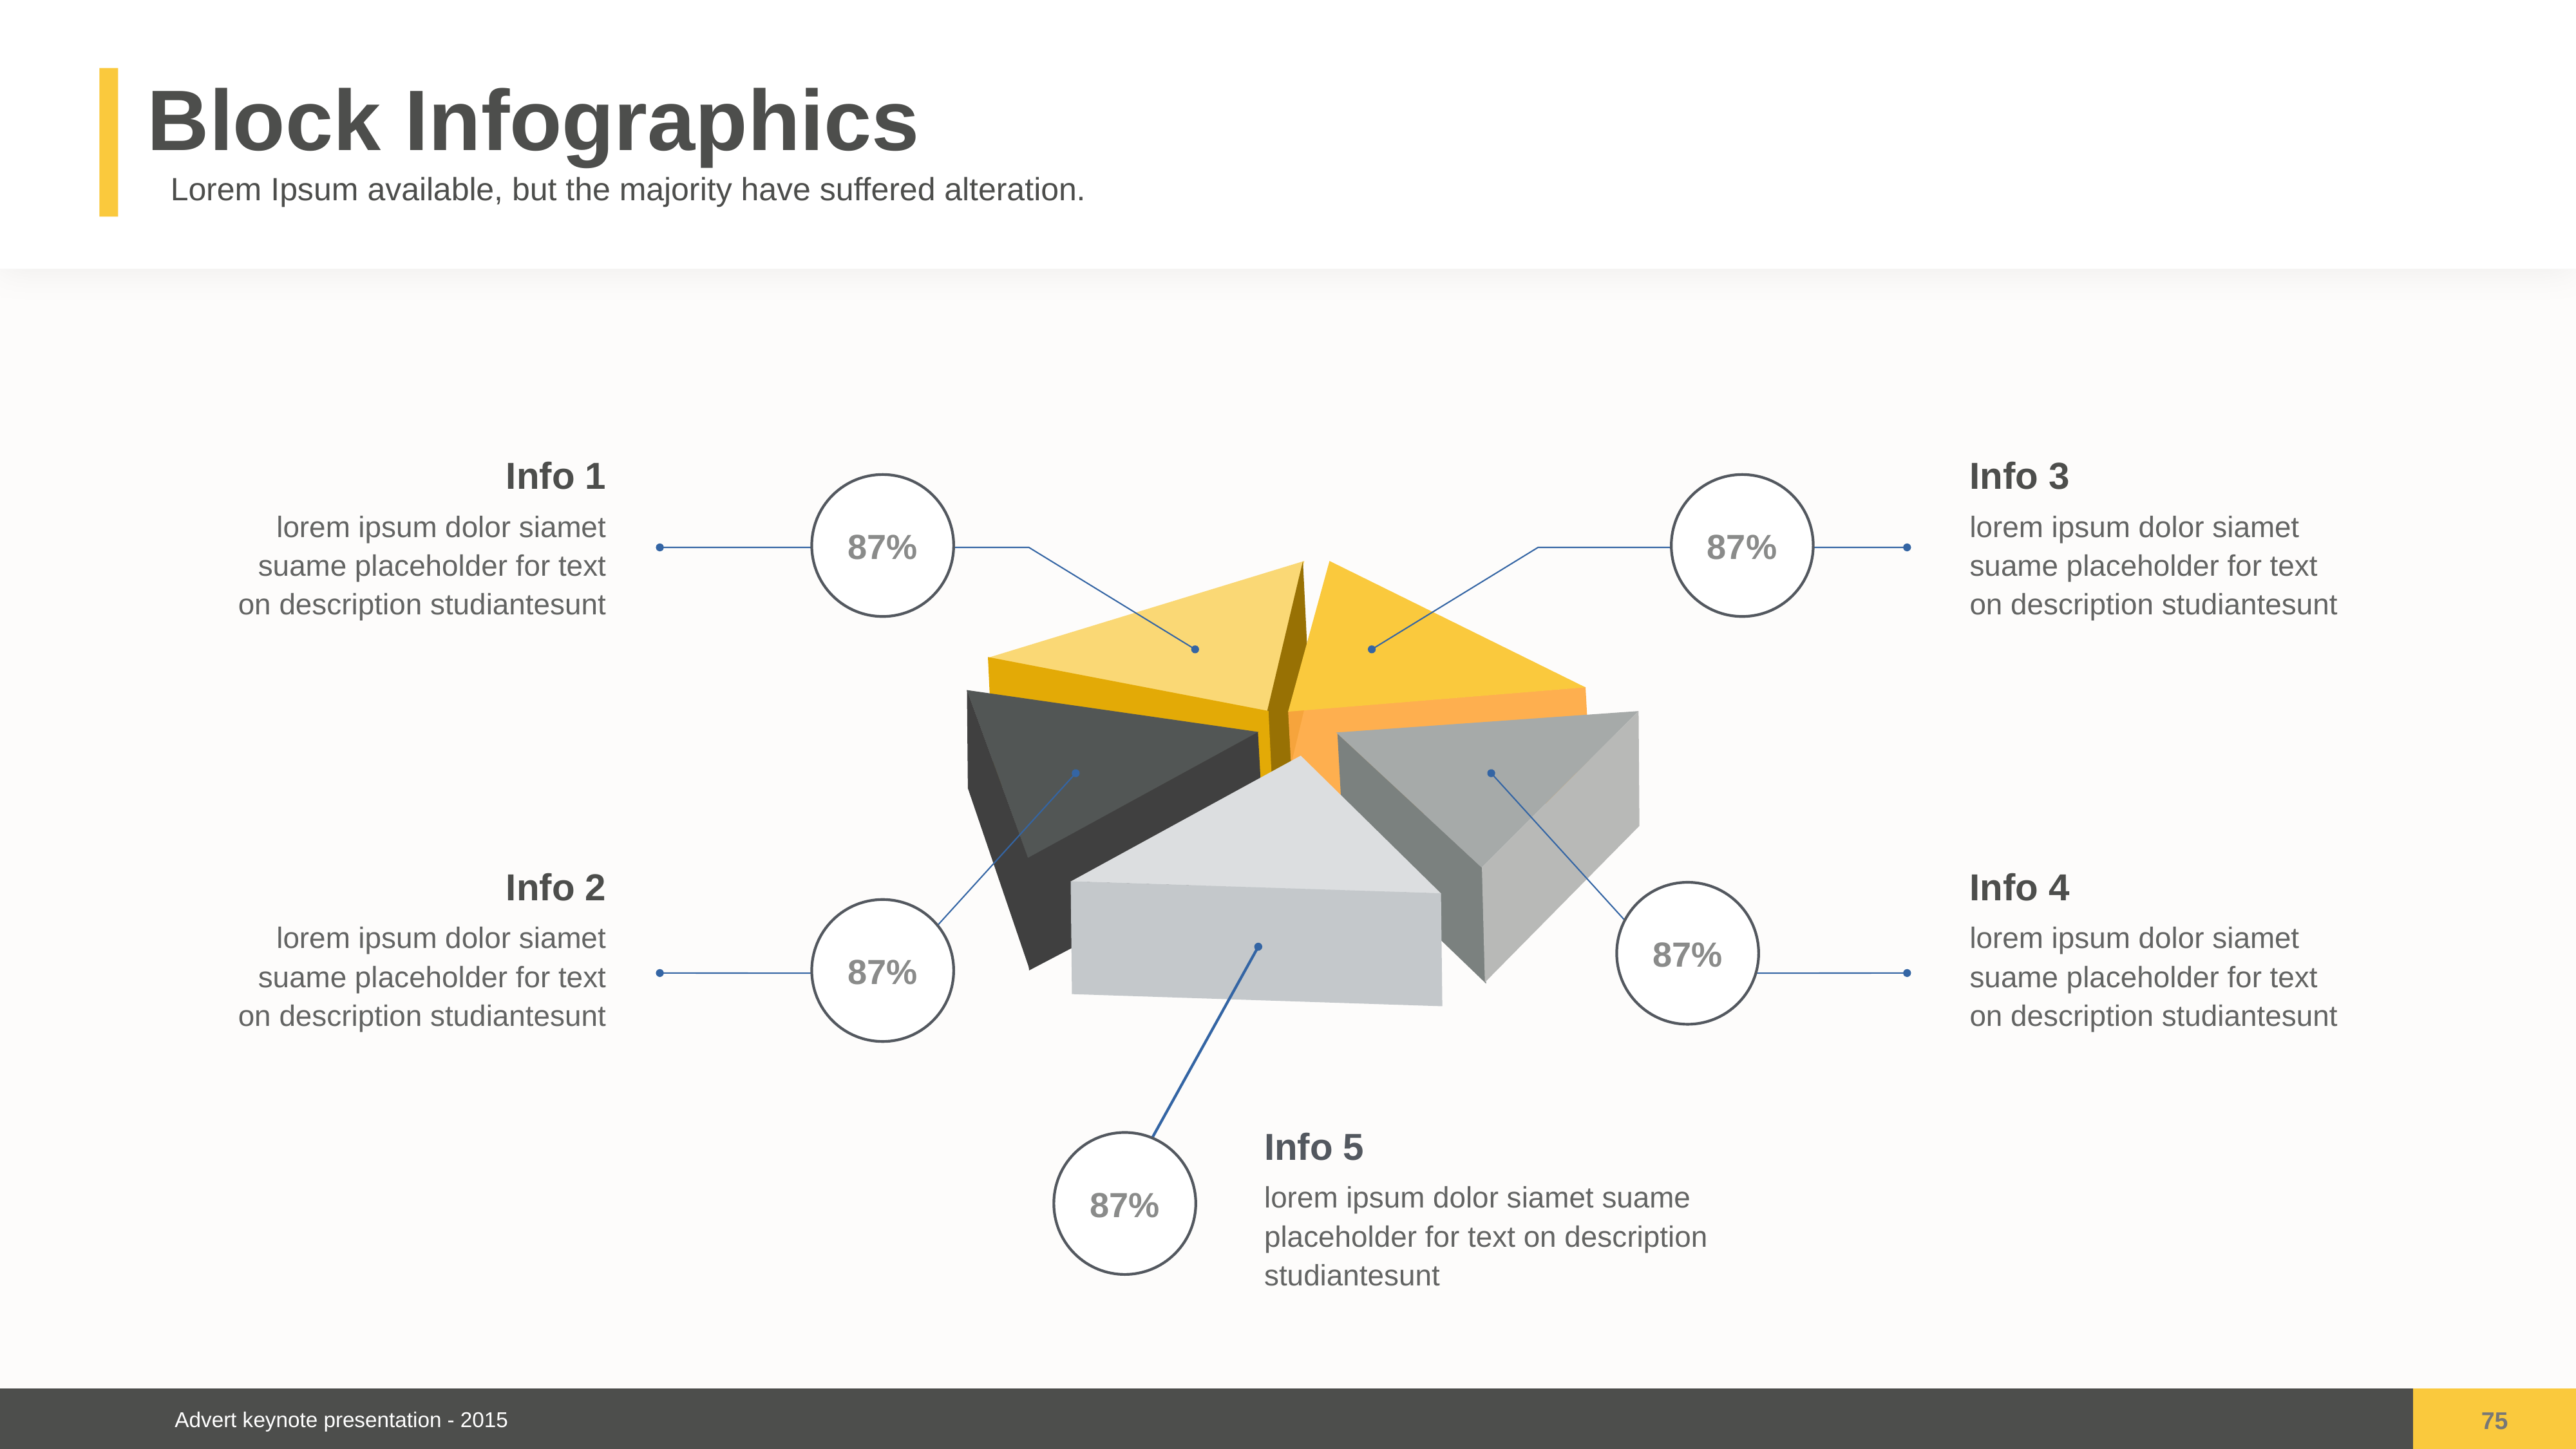

Block Infographics
Lorem Ipsum available, but the majority have suffered alteration.
Info 1
Info 3

lorem ipsum dolor siamet suame placeholder for text on description studiantesunt
lorem ipsum dolor siamet suame placeholder for text on description studiantesunt
87%
87%

Info 2
Info 4

lorem ipsum dolor siamet suame placeholder for text on description studiantesunt
lorem ipsum dolor siamet suame placeholder for text on description studiantesunt
87%
87%

Info 5

lorem ipsum dolor siamet suame placeholder for text on description studiantesunt
87%
75